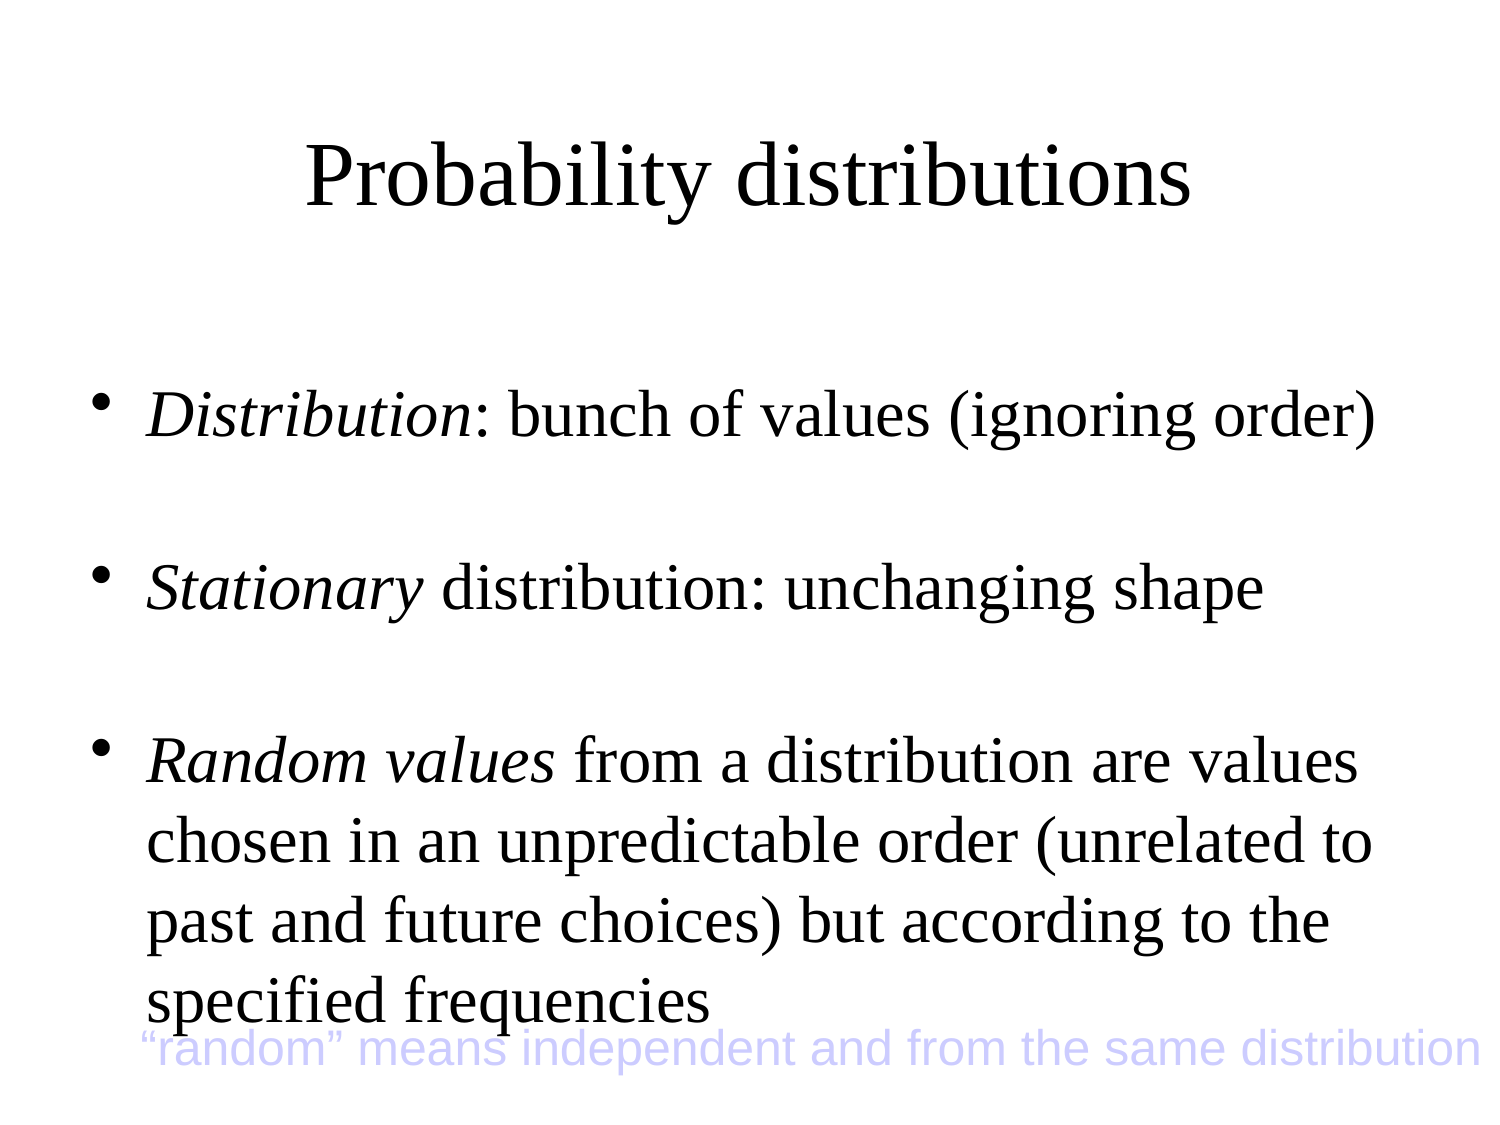

# Probability distributions
Distribution: bunch of values (ignoring order)

Stationary distribution: unchanging shape

Random values from a distribution are values chosen in an unpredictable order (unrelated to past and future choices) but according to the specified frequencies

“random” means independent and from the same distribution